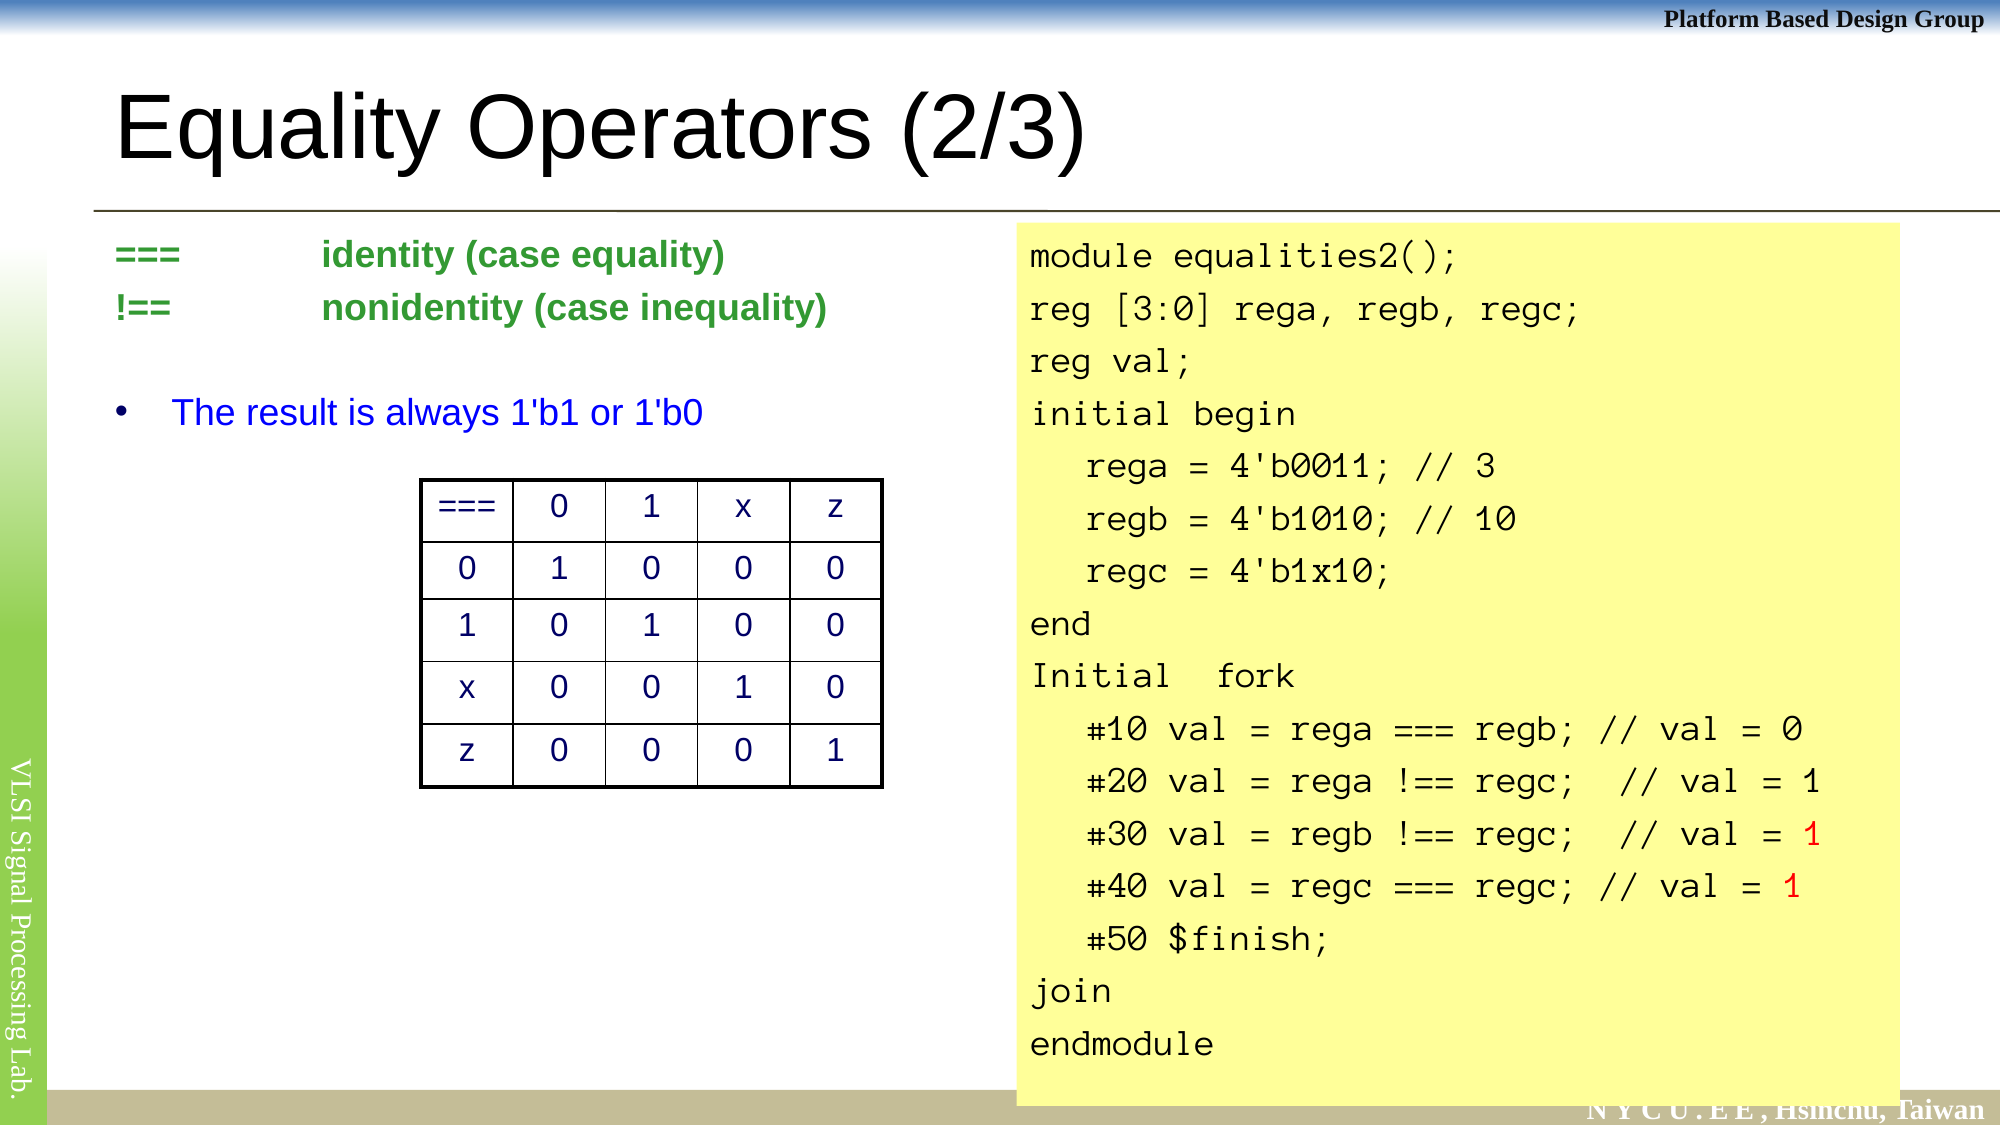

# Equality Operators (2/3)
=== 	identity (case equality)
!== 	nonidentity (case inequality)

The result is always 1'b1 or 1'b0
module equalities2();
reg [3:0] rega, regb, regc;
reg val;
initial begin
	rega = 4'b0011; // 3
	regb = 4'b1010; // 10
	regc = 4'b1x10;
end
Initial  fork
	#10 val = rega === regb; // val = 0
	#20 val = rega !== regc;  // val = 1
	#30 val = regb !== regc;  // val = 1
	#40 val = regc === regc; // val = 1
	#50 $finish;
join
endmodule
| === | 0 | 1 | x | z |
| --- | --- | --- | --- | --- |
| 0 | 1 | 0 | 0 | 0 |
| 1 | 0 | 1 | 0 | 0 |
| x | 0 | 0 | 1 | 0 |
| z | 0 | 0 | 0 | 1 |
115